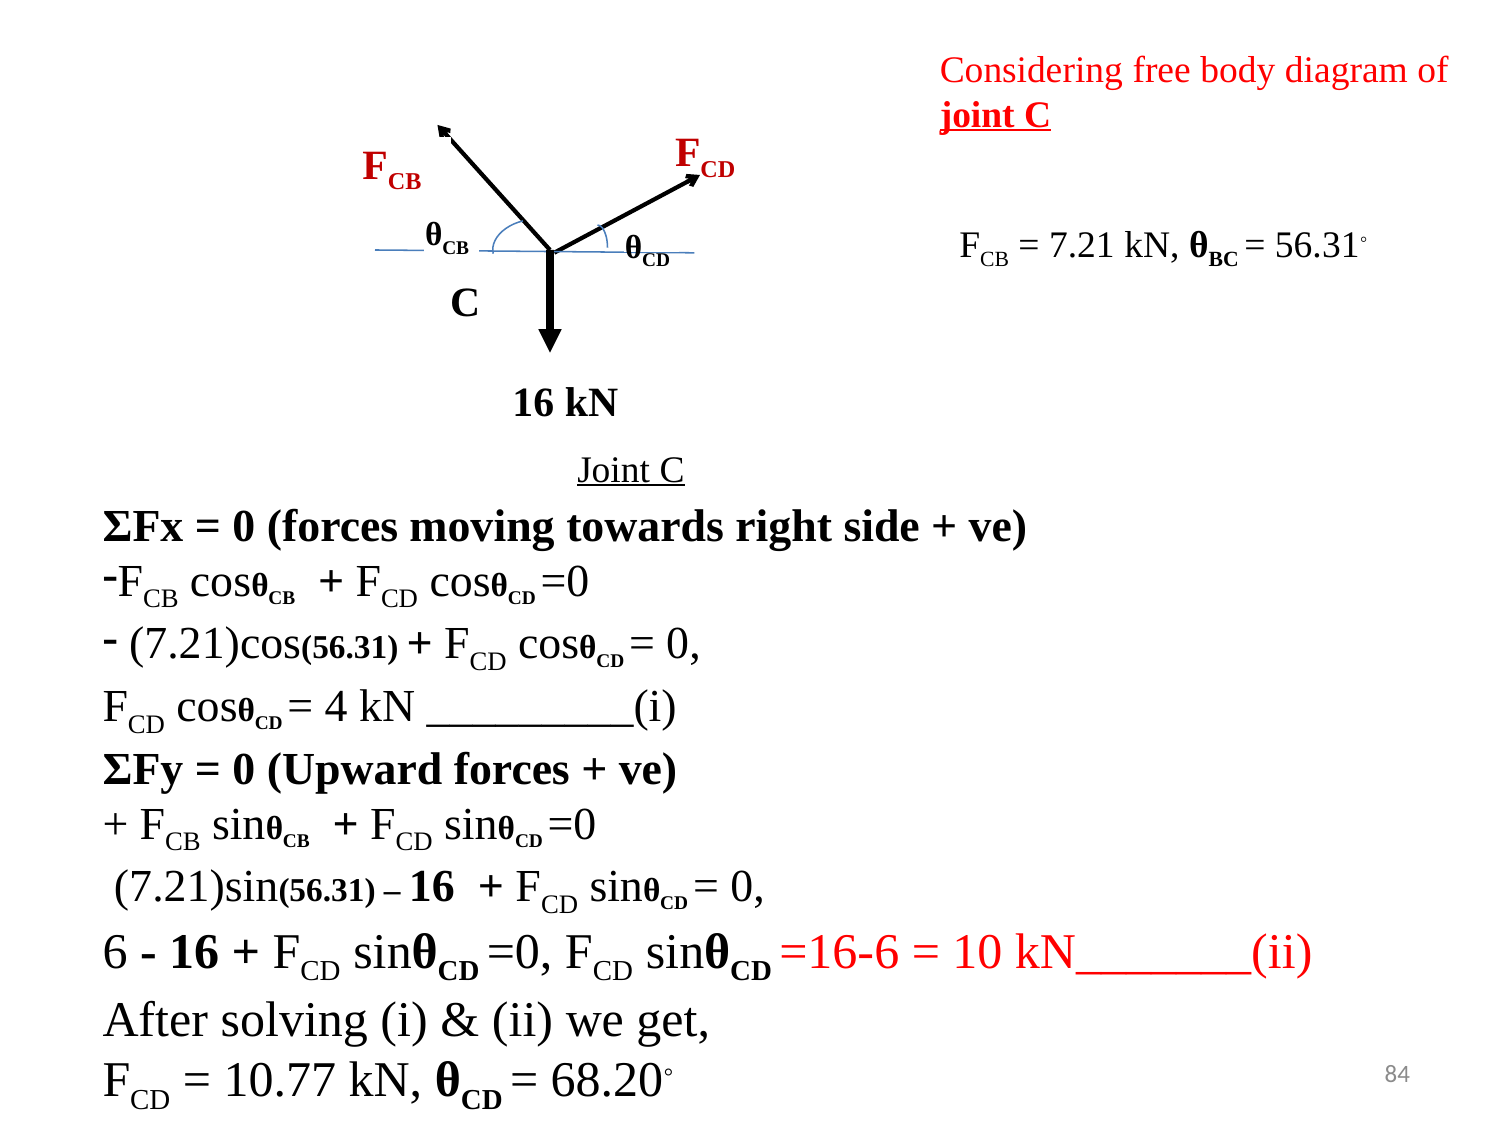

Considering free body diagram of  joint C
FCD
FCB

θCB

θCD
C
16 kN
Joint C
FCB = 7.21 kN, θBC = 56.31◦
ΣFx = 0 (forces moving towards right side + ve)
FCB cosθCB   + FCD cosθCD =0
 (7.21)cos(56.31) + FCD cosθCD = 0,
FCD cosθCD = 4 kN _________(i)
ΣFy = 0 (Upward forces + ve)
+ FCB sinθCB   + FCD sinθCD =0
 (7.21)sin(56.31) – 16  + FCD sinθCD = 0,
6 - 16 + FCD sinθCD =0, FCD sinθCD =16-6 = 10 kN_______(ii)
After solving (i) & (ii) we get,
FCD = 10.77 kN, θCD = 68.20◦
84